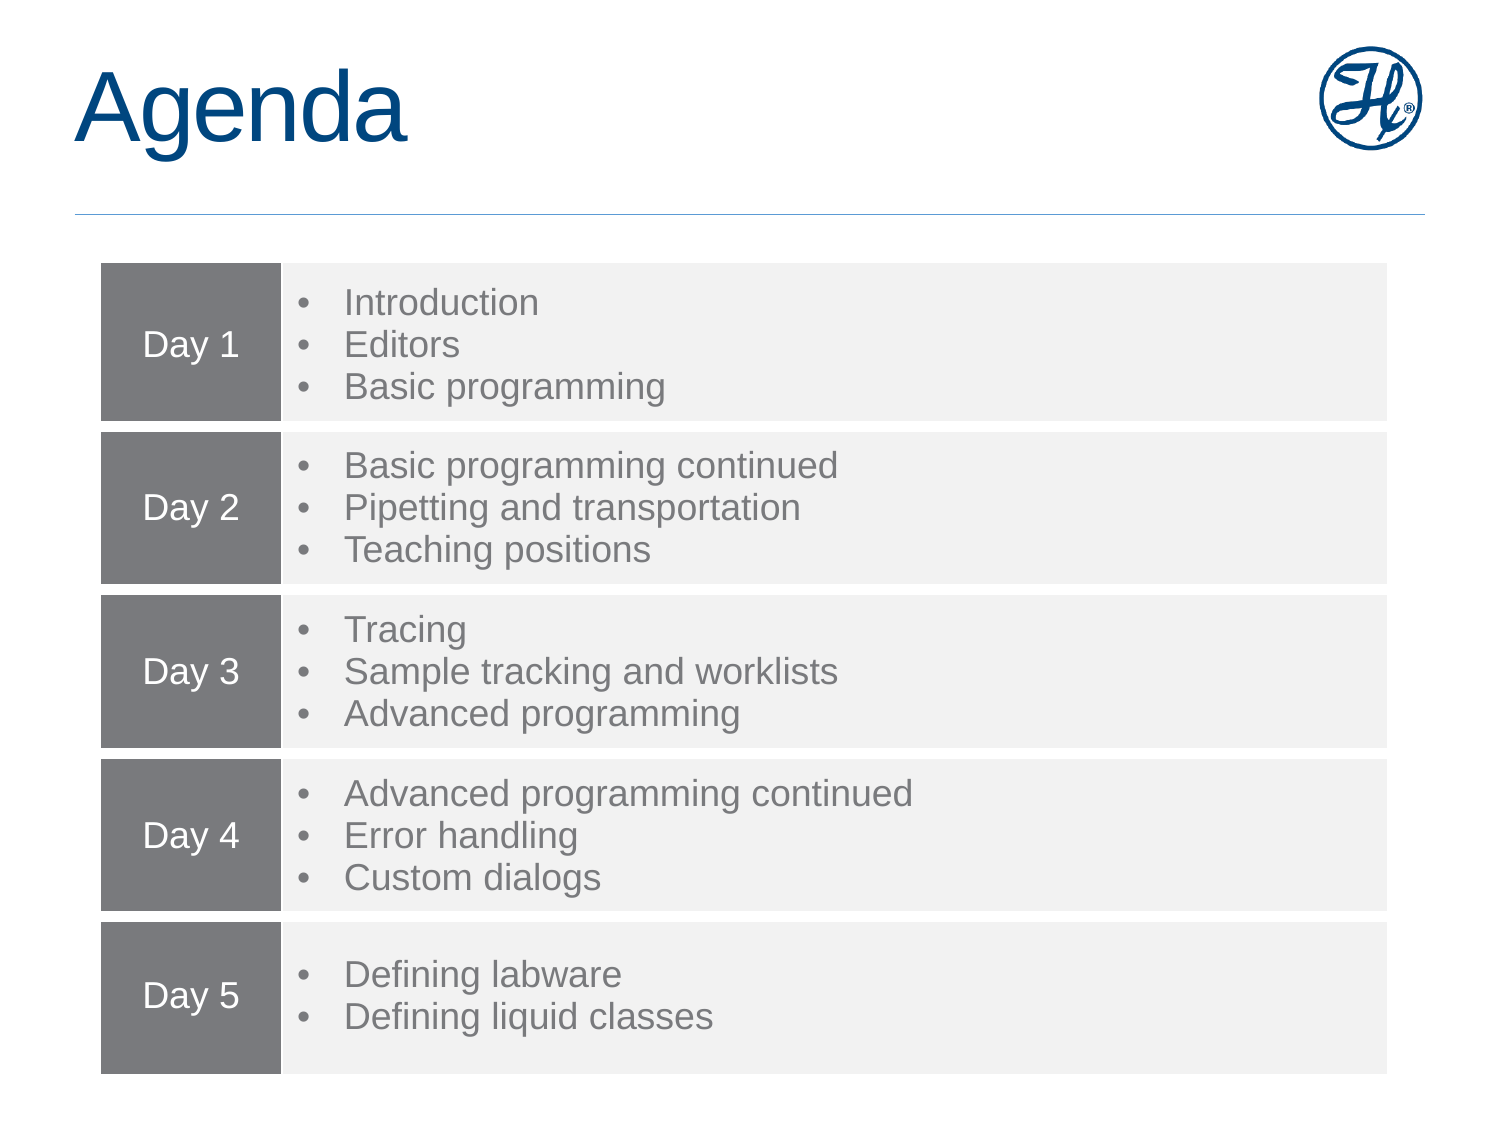

# Agenda

| Day 1 | Introduction Editors Basic programming |
| --- | --- |
| Day 2 | Basic programming continued Pipetting and transportation Teaching positions |
| Day 3 | Tracing Sample tracking and worklists Advanced programming |
| Day 4 | Advanced programming continued Error handling Custom dialogs |
| Day 5 | Defining labware Defining liquid classes |